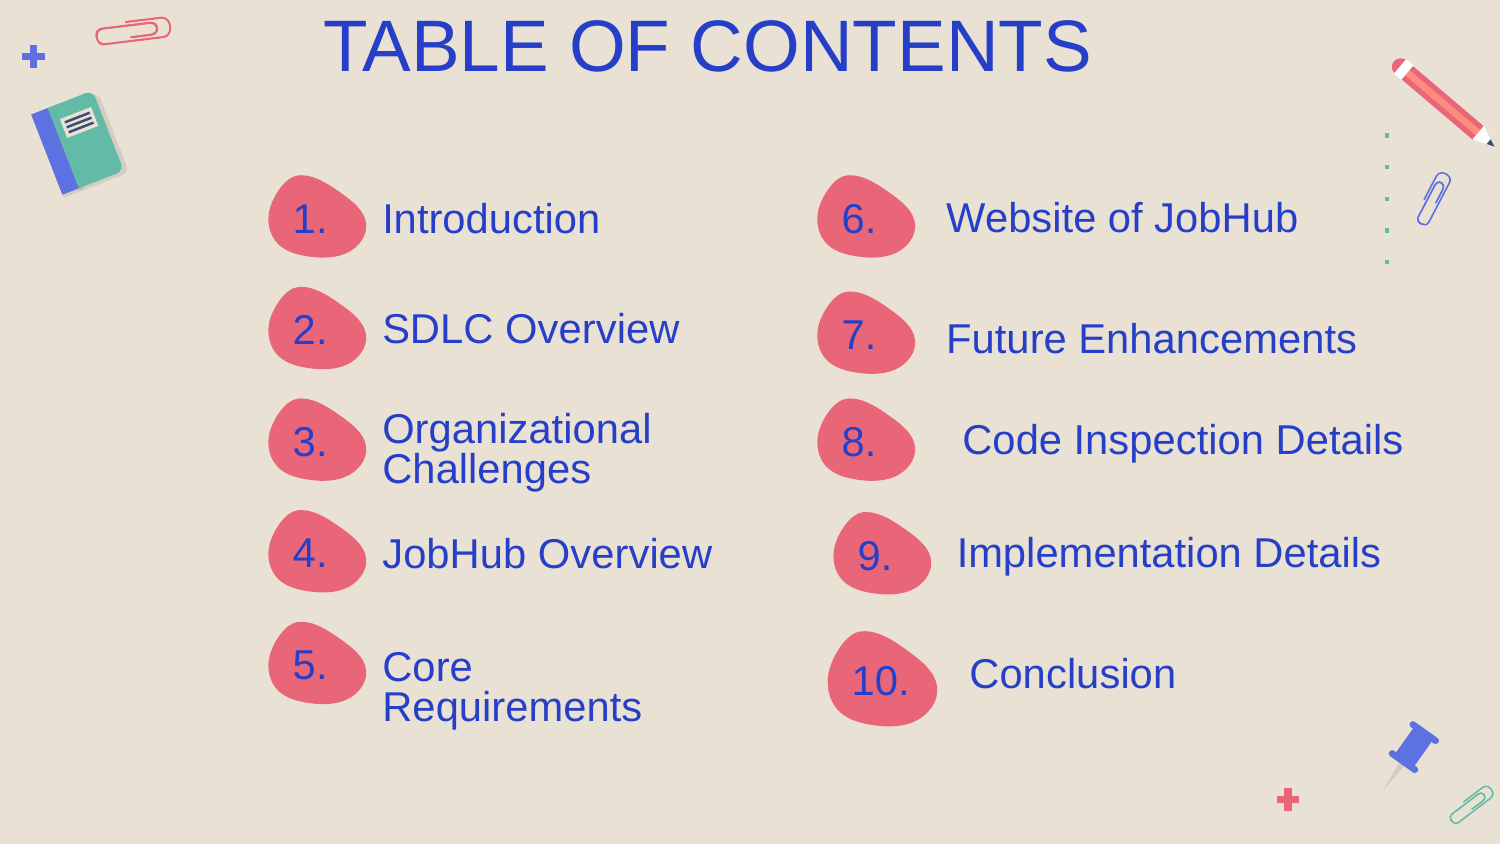

TABLE OF CONTENTS
 1.
 6.
Website of JobHub
Introduction
 2.
 7.
SDLC Overview
Future Enhancements
 3.
 8.
Organizational Challenges
Code Inspection Details

 4.
 9.
Implementation Details
JobHub Overview
 5.
 10.
Core Requirements
Conclusion